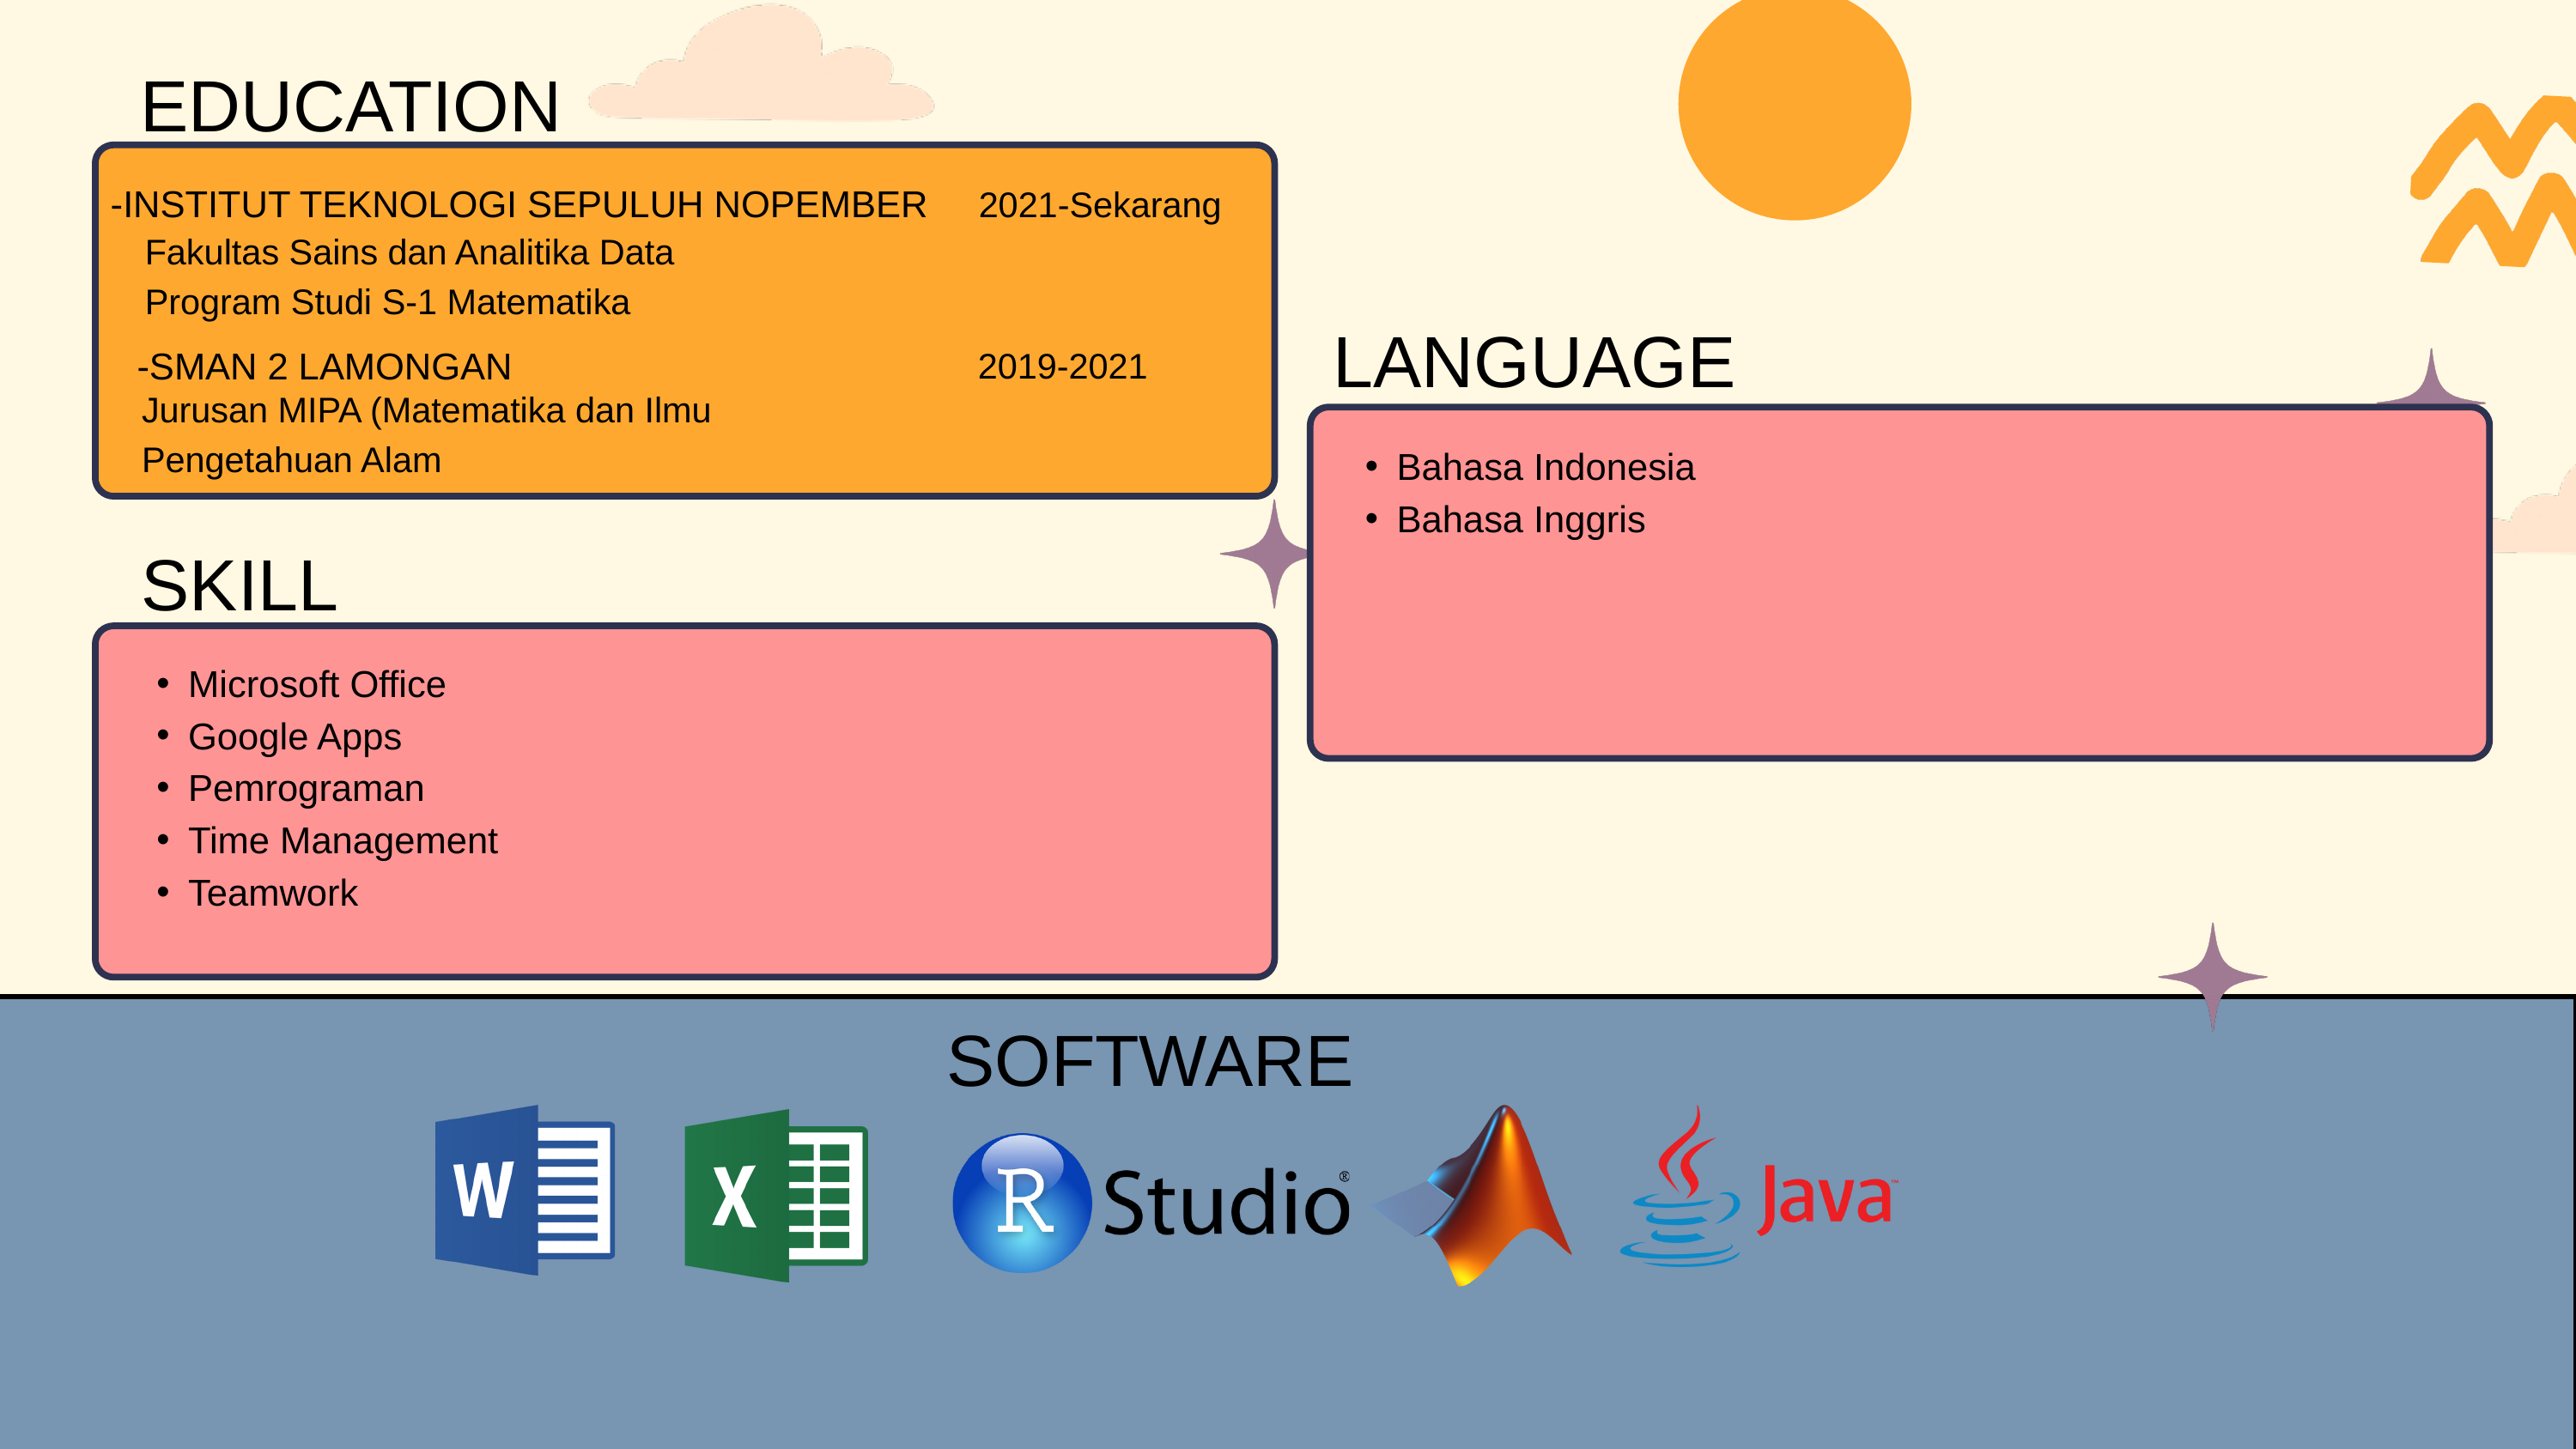

EDUCATION

-INSTITUT TEKNOLOGI SEPULUH NOPEMBER
2021-Sekarang
Fakultas Sains dan Analitika Data
Program Studi S-1 Matematika
LANGUAGE
-SMAN 2 LAMONGAN
2019-2021

Jurusan MIPA (Matematika dan Ilmu
Pengetahuan Alam

Bahasa Indonesia
Bahasa Inggris

SKILL

Microsoft Office
Google Apps
Pemrograman
Time Management
Teamwork

SOFTWARE